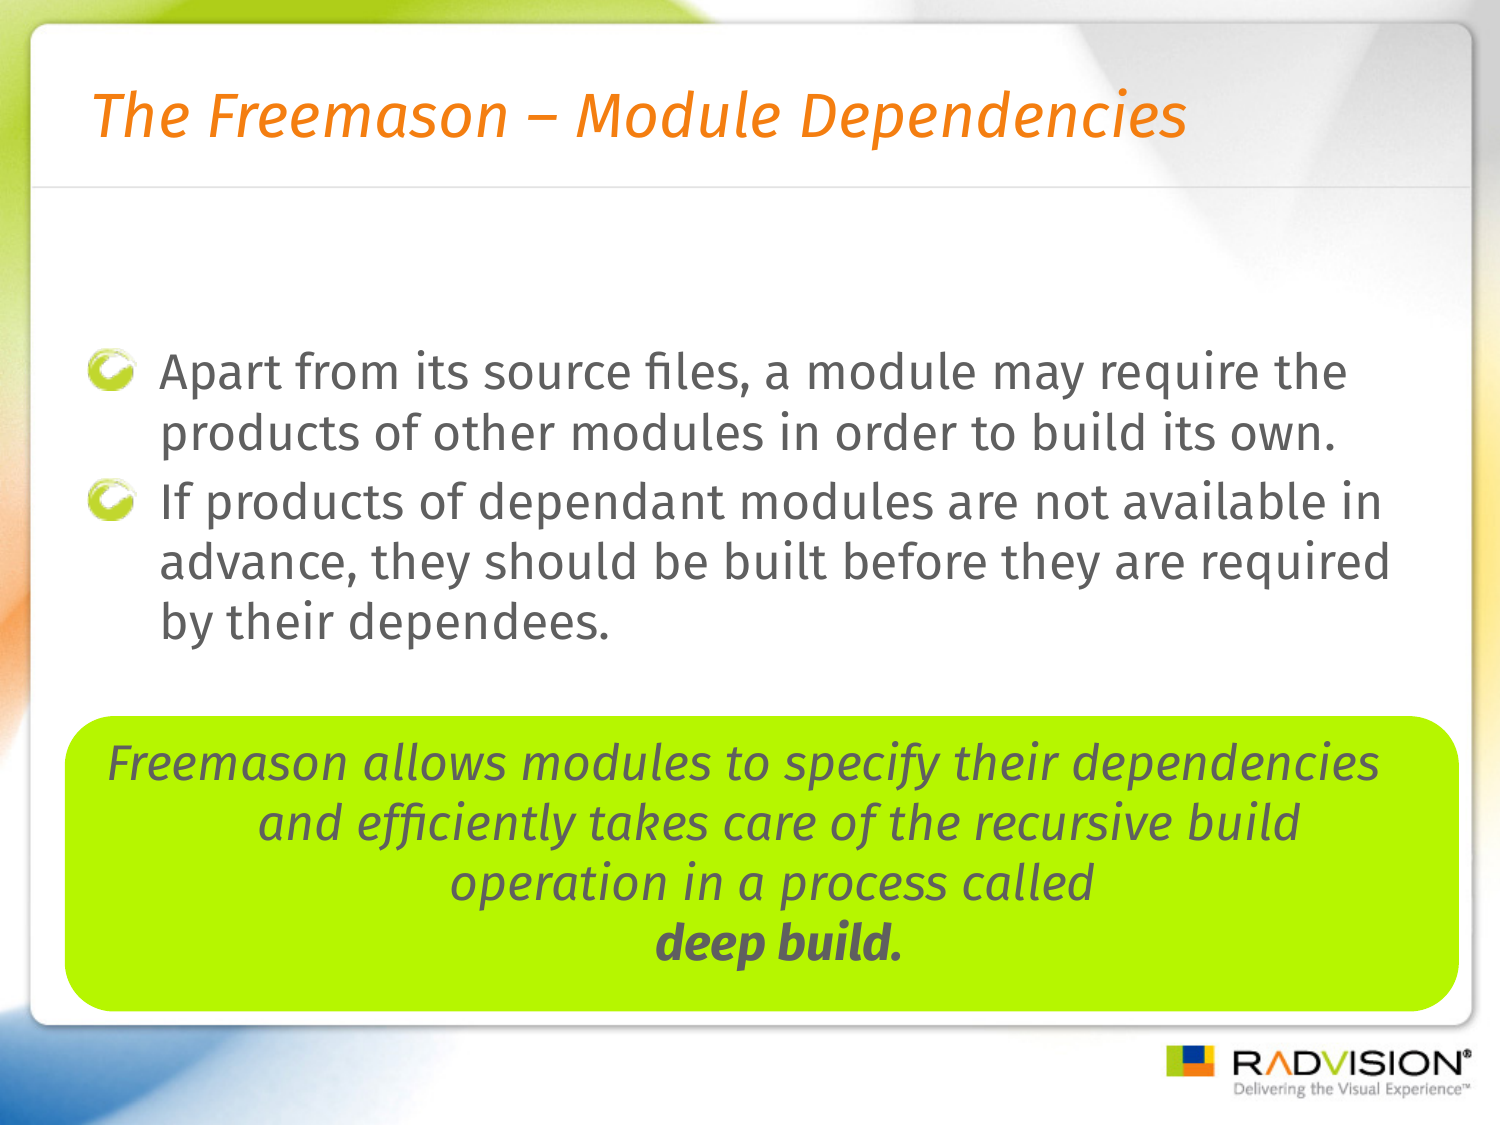

# The Freemason – Module Dependencies

Apart from its source files, a module may require the products of other modules in order to build its own.
If products of dependant modules are not available in advance, they should be built before they are required by their dependees.

Freemason allows modules to specify their dependencies and efficiently takes care of the recursive build operation in a process called
deep build.